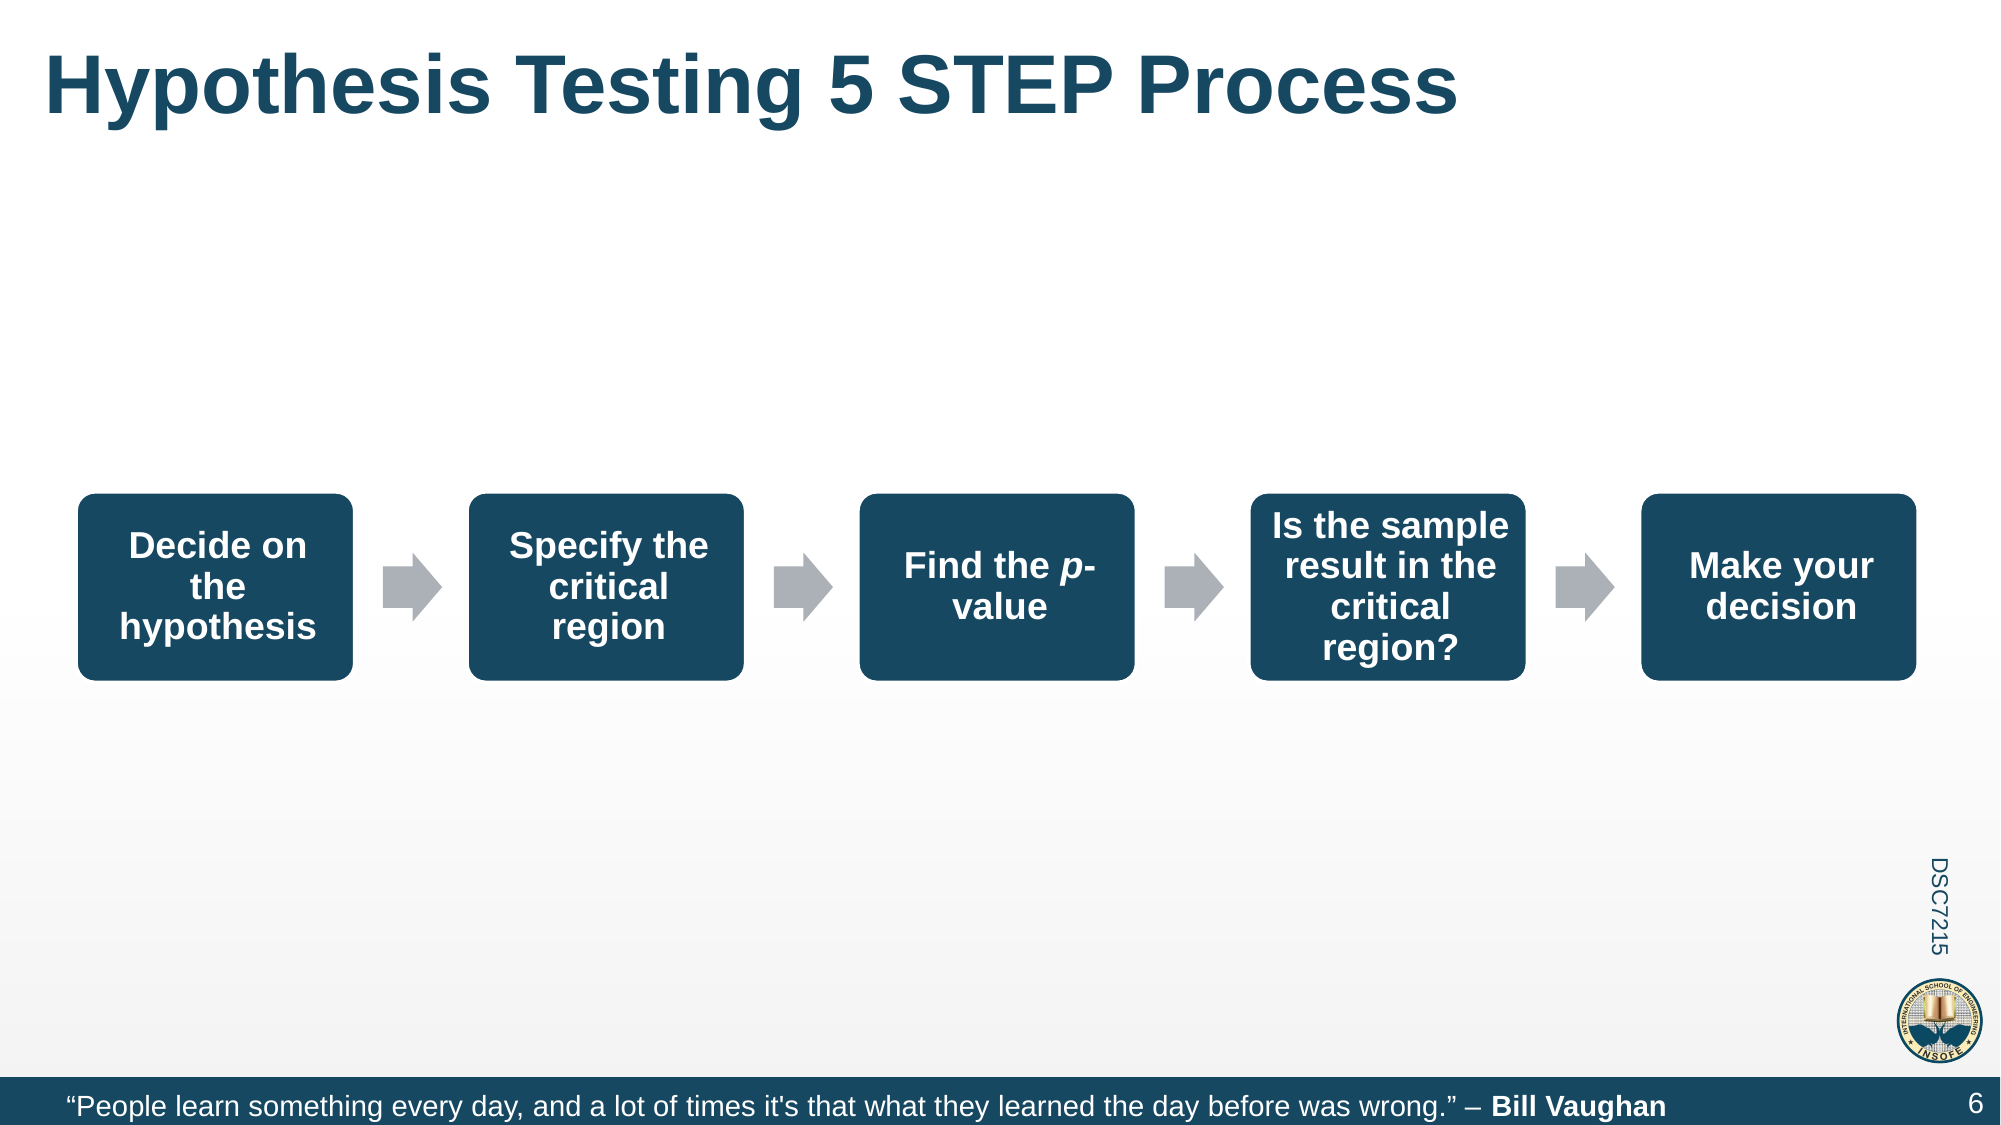

# Hypothesis Testing 5 STEP Process
Decide on the hypothesis

Specify the critical region

Find the p-value

Is the sample result in the critical region?

Make your decision
6
“People learn something every day, and a lot of times it's that what they learned the day before was wrong.” – Bill Vaughan